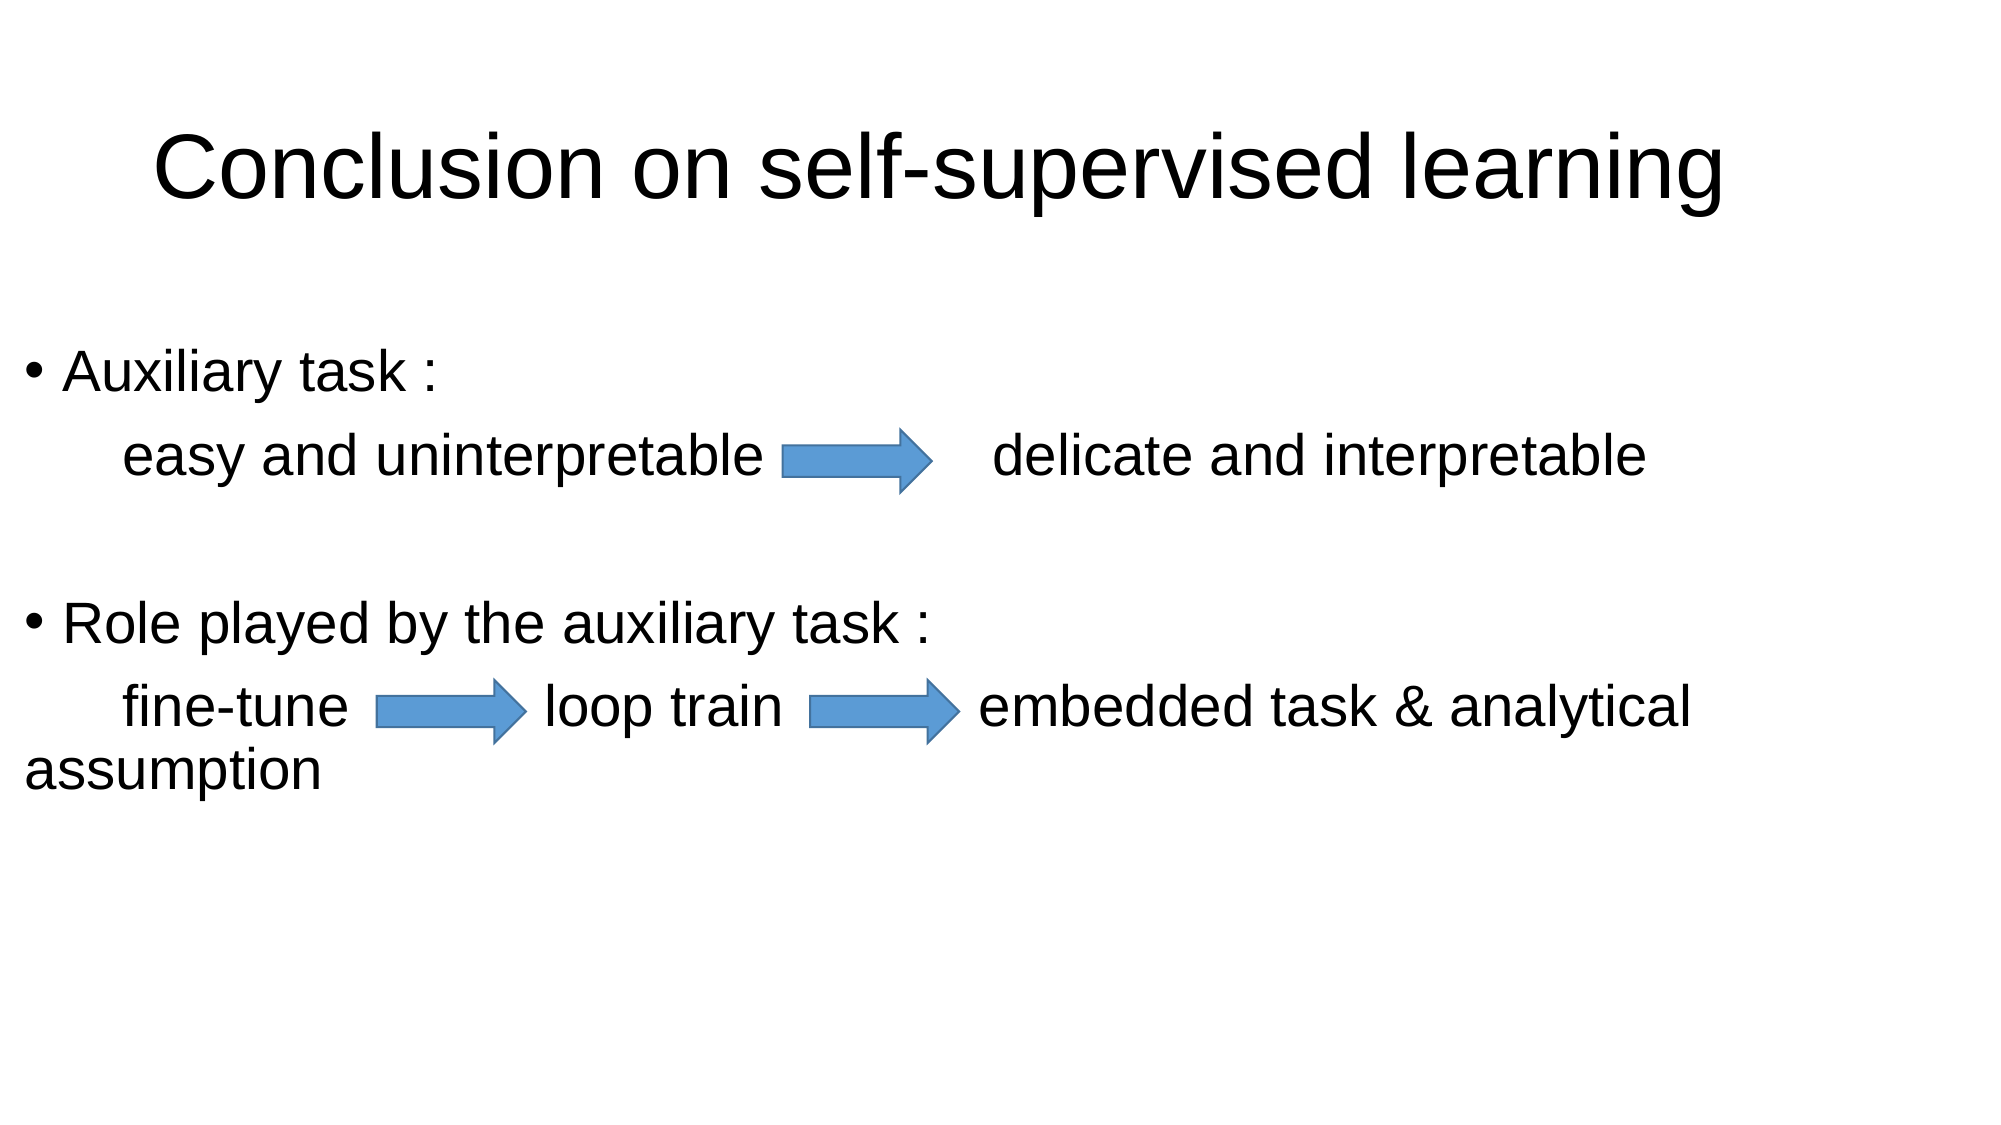

# Conclusion on self-supervised learning
Auxiliary task :
      easy and uninterpretable              delicate and interpretable

Role played by the auxiliary task :
      fine-tune            loop train            embedded task & analytical assumption